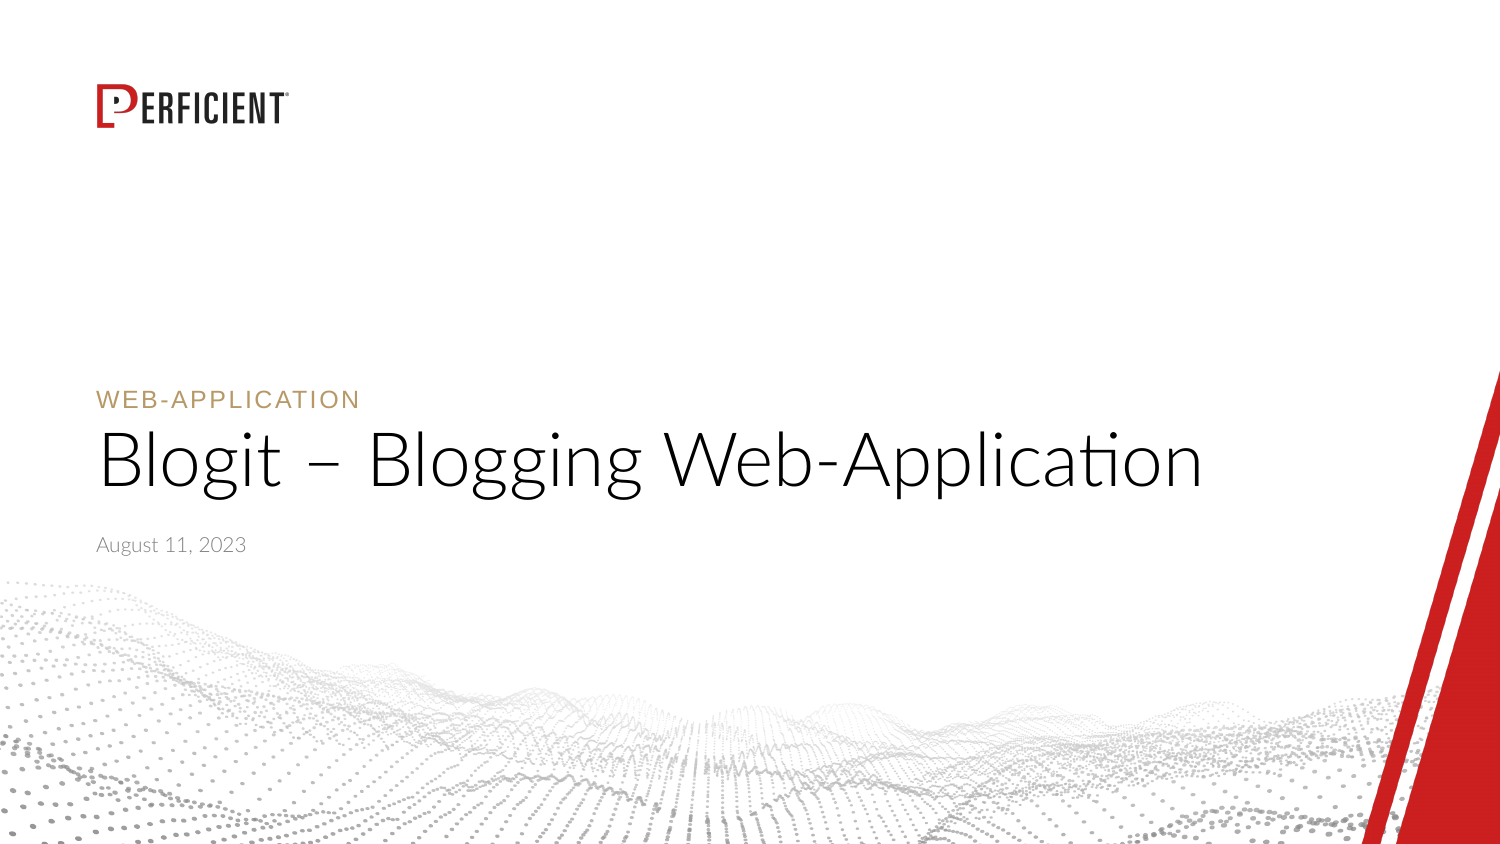

Web-Application
# Blogit – Blogging Web-Application
August 11, 2023